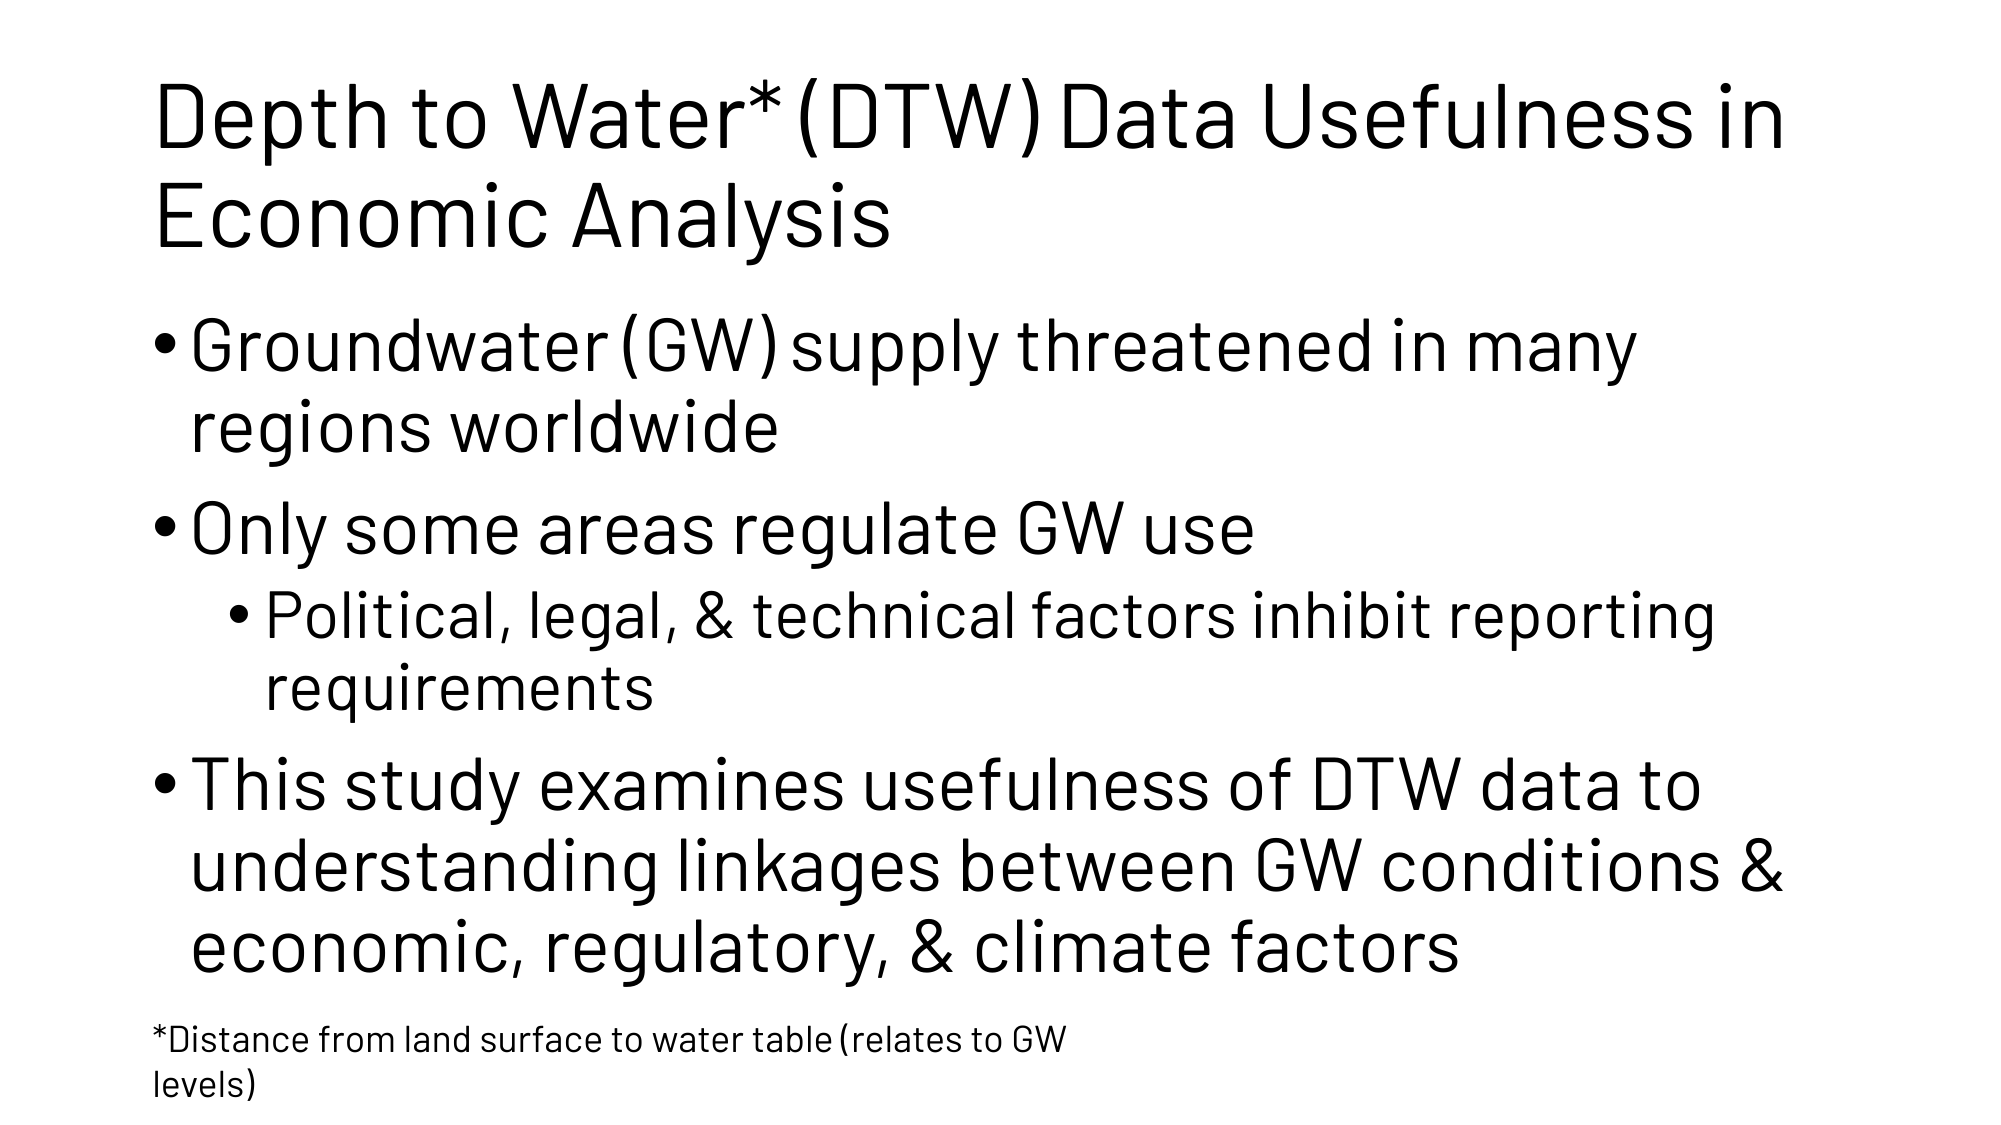

# Depth to Water* (DTW) Data Usefulness in Economic Analysis
Groundwater (GW) supply threatened in many regions worldwide
Only some areas regulate GW use
Political, legal, & technical factors inhibit reporting requirements
This study examines usefulness of DTW data to understanding linkages between GW conditions & economic, regulatory, & climate factors
*Distance from land surface to water table (relates to GW levels)